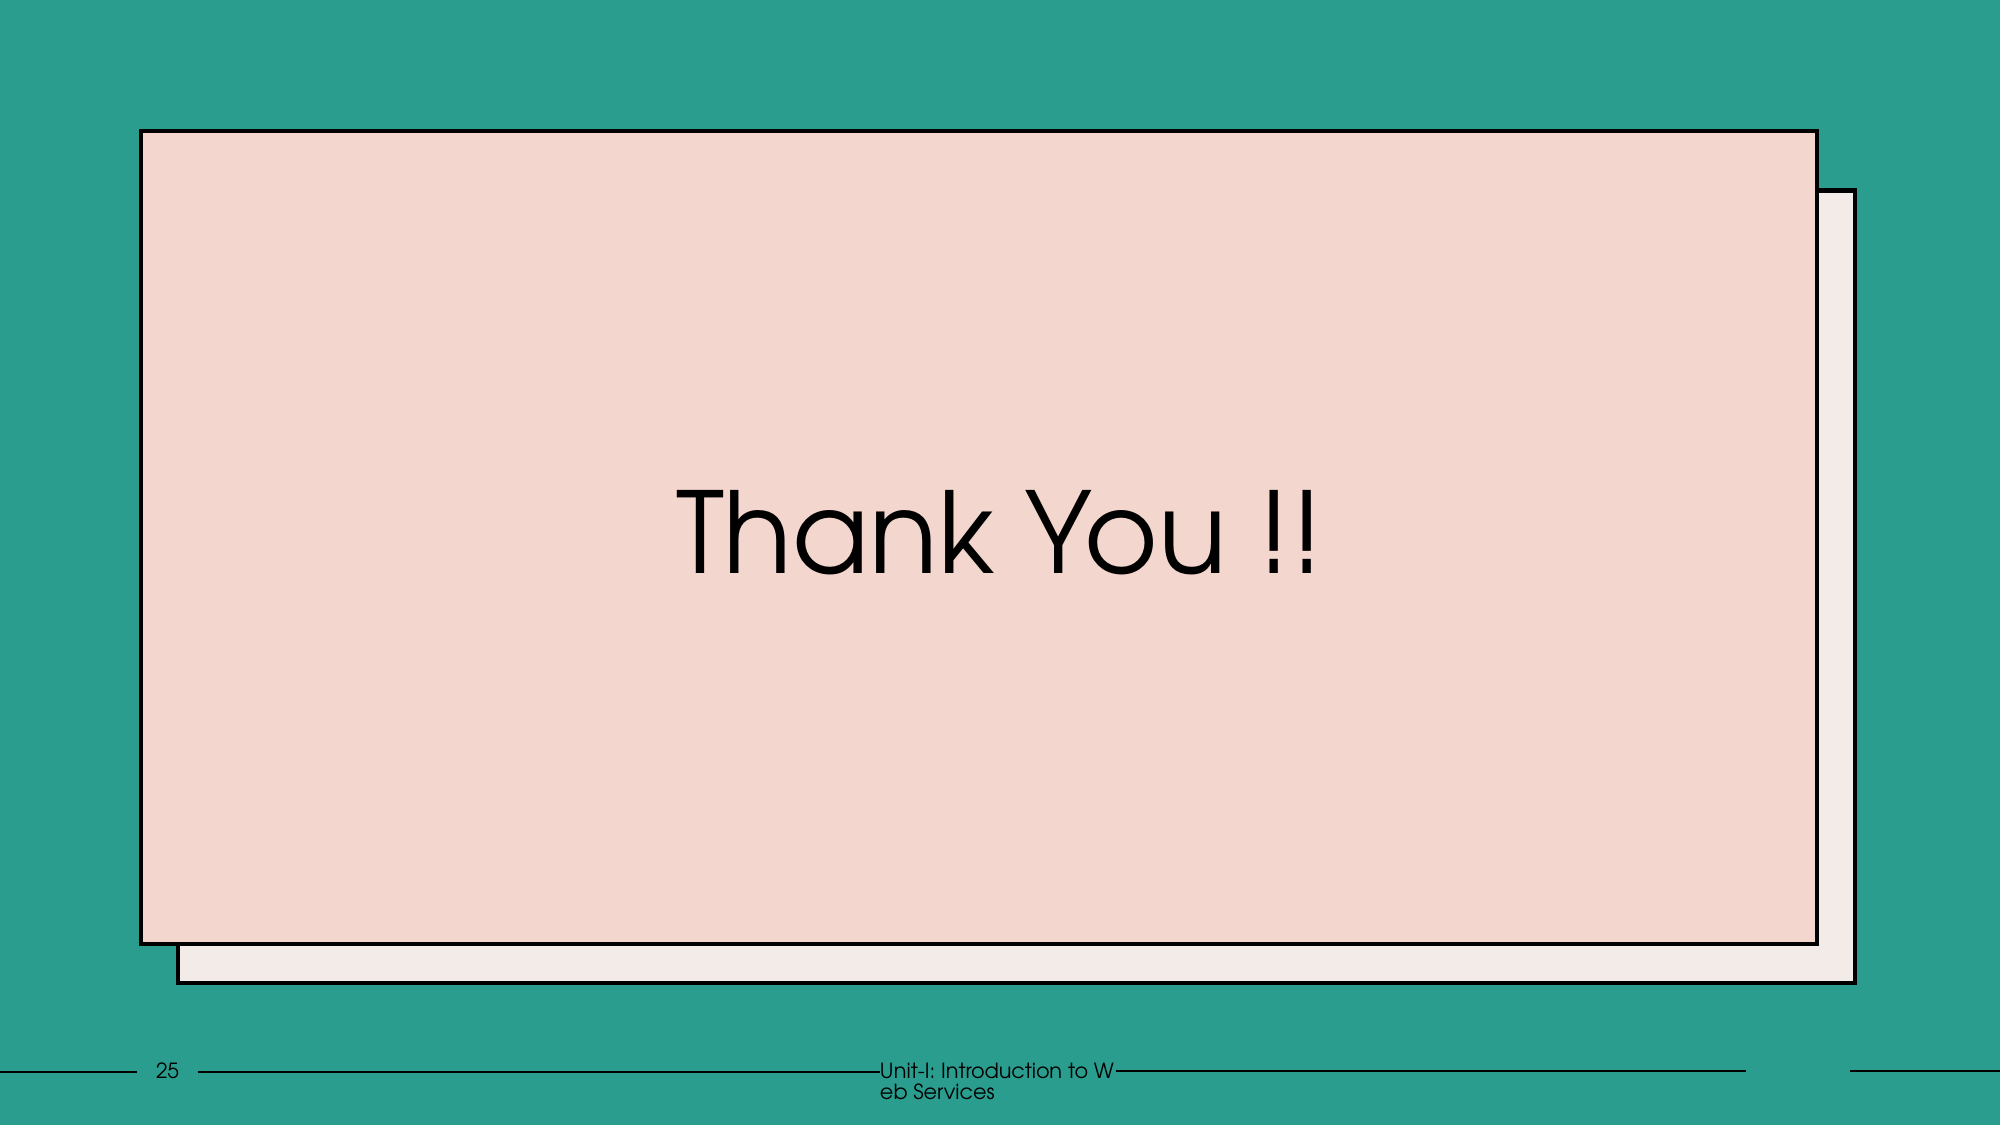

# Thank You !!
25
Unit-I: Introduction to Web Services